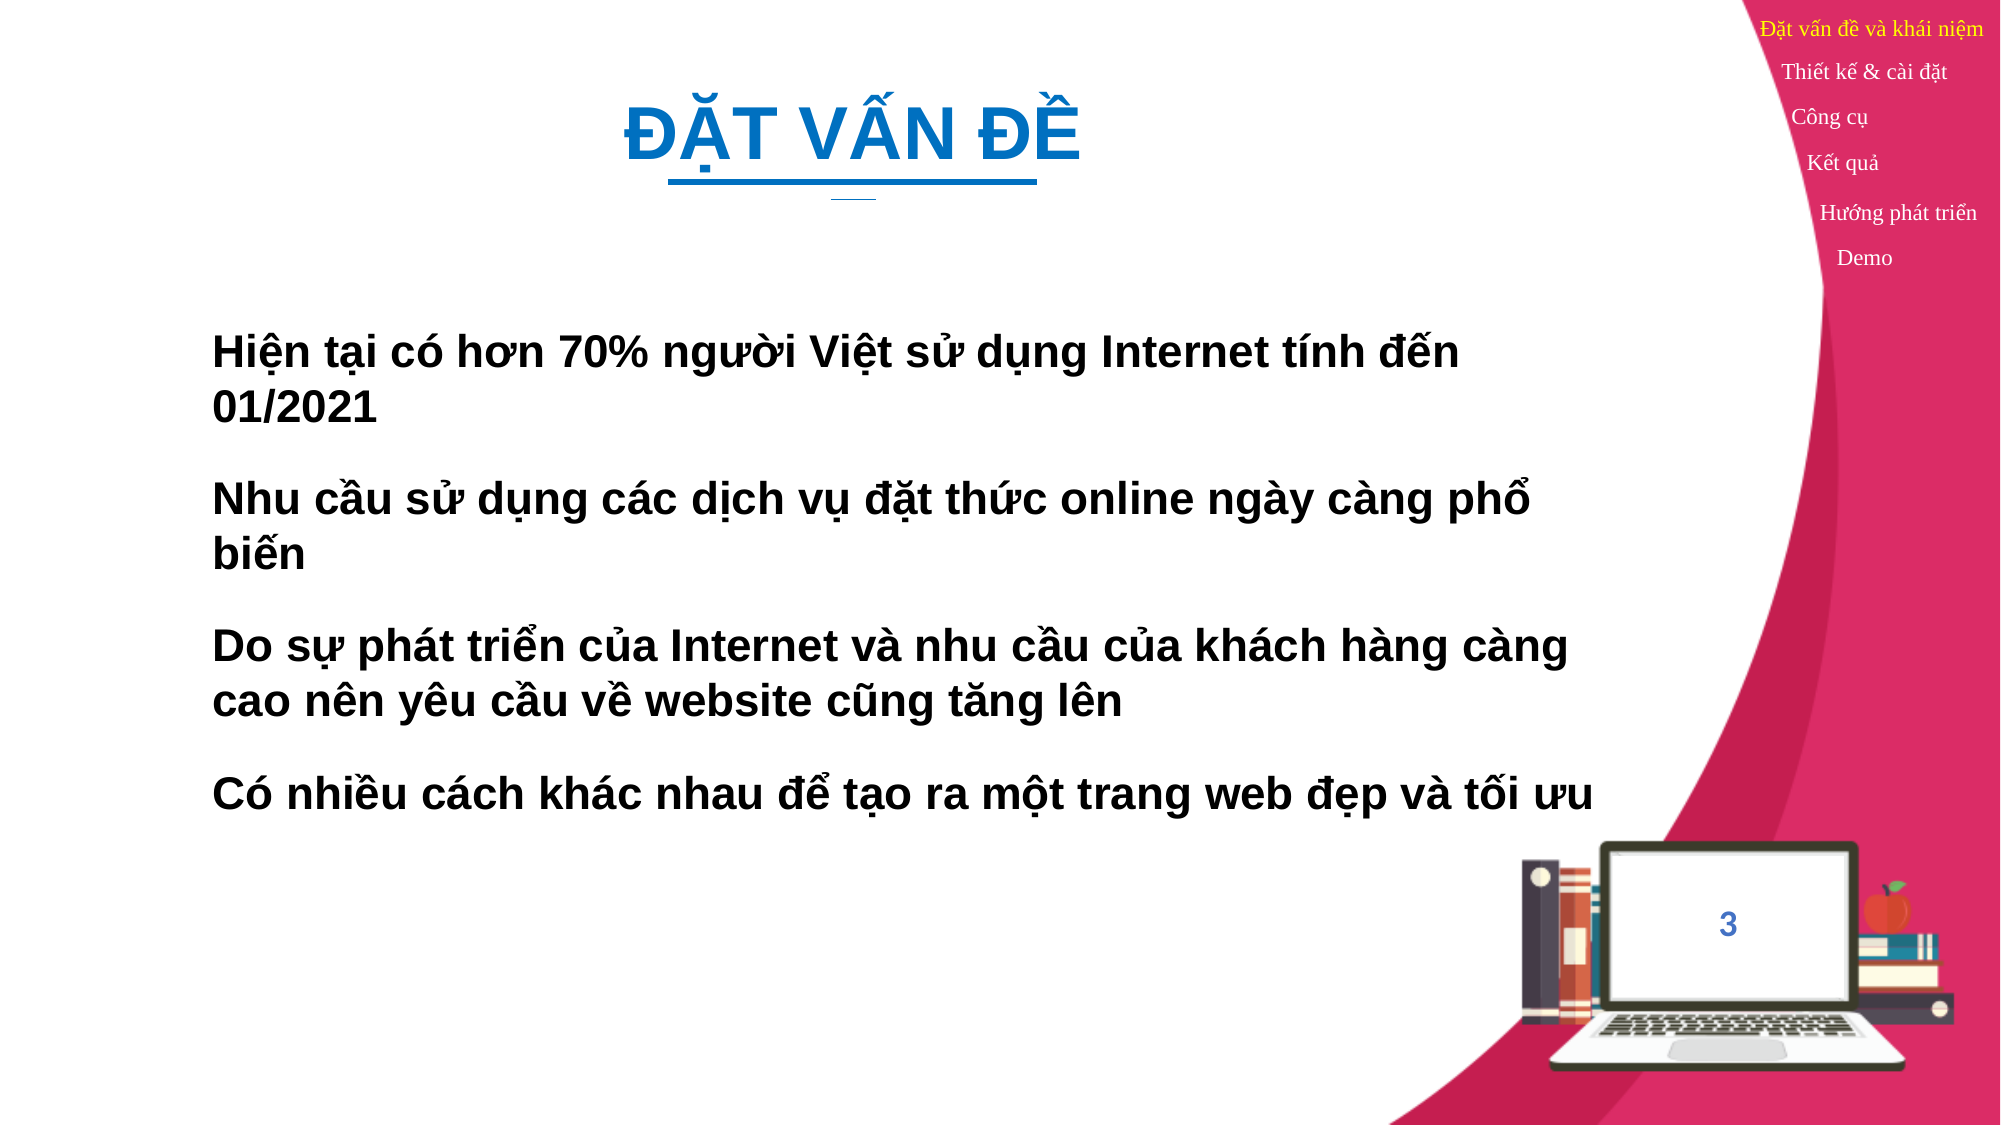

Đặt vấn đề và khái niệm
Thiết kế & cài đặt
ĐẶT VẤN ĐỀ

Công cụ
Kết quả
Hướng phát triển
Demo

Hiện tại có hơn 70% người Việt sử dụng Internet tính đến 01/2021
Nhu cầu sử dụng các dịch vụ đặt thức online ngày càng phổ biến
Do sự phát triển của Internet và nhu cầu của khách hàng càng cao nên yêu cầu về website cũng tăng lên
Có nhiều cách khác nhau để tạo ra một trang web đẹp và tối ưu

3